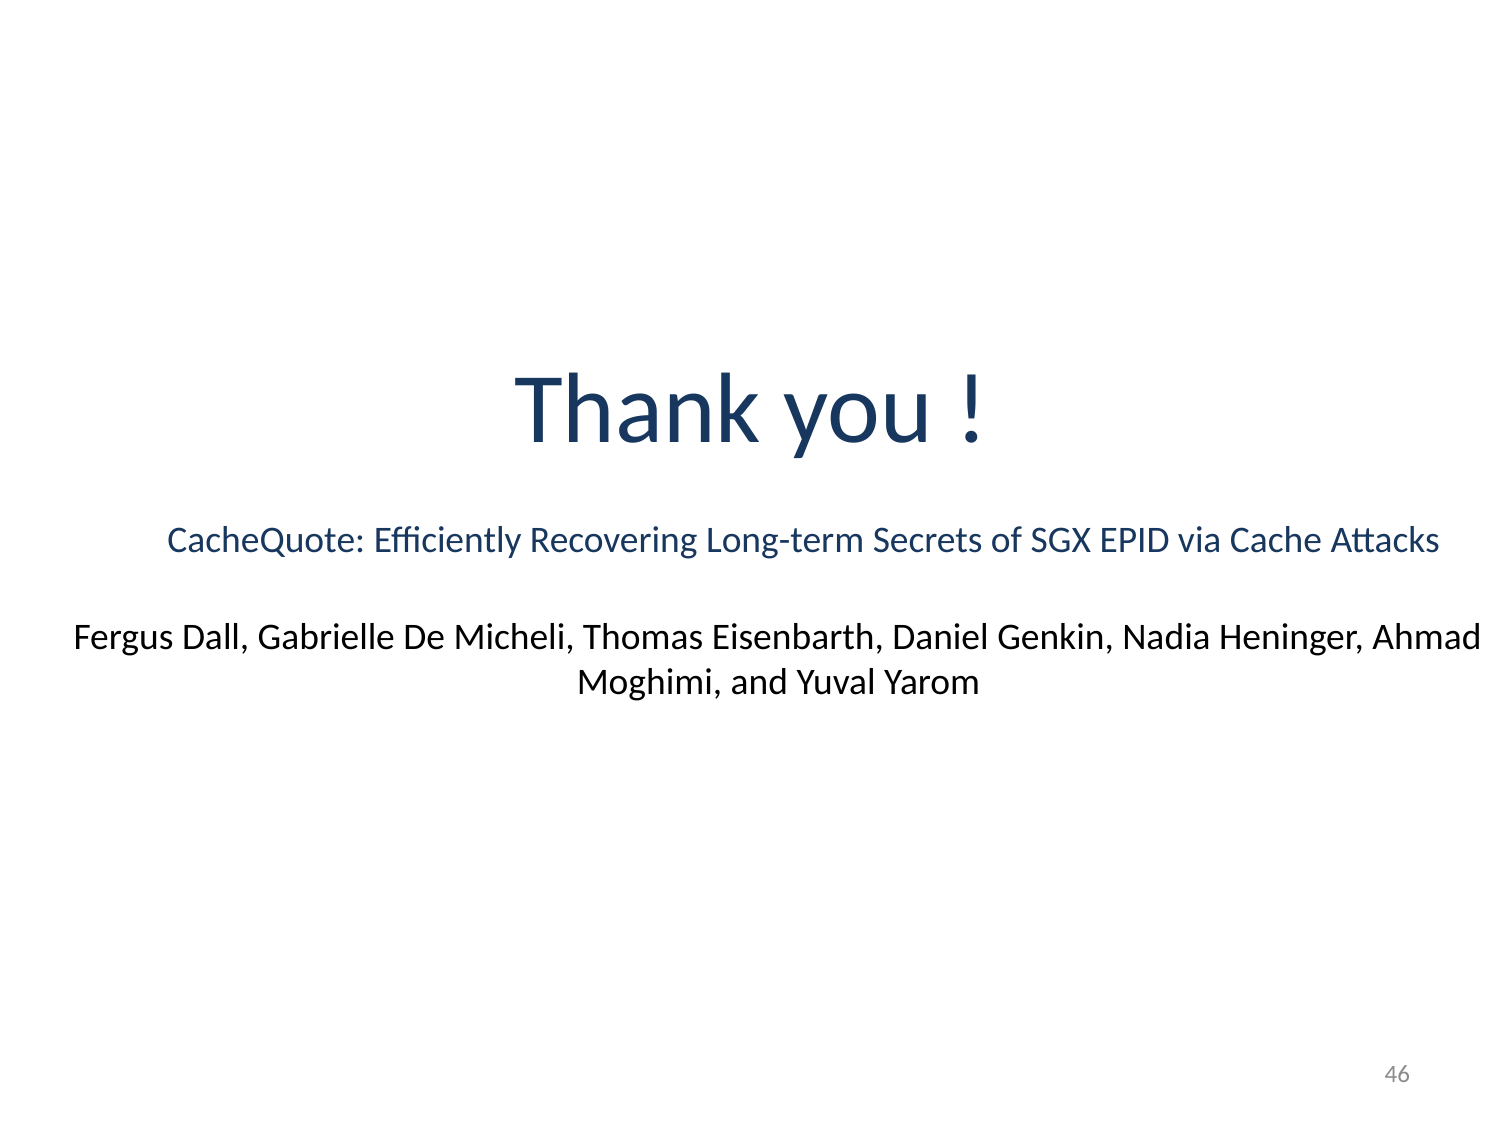

Thank you !
CacheQuote: Efficiently Recovering Long-term Secrets of SGX EPID via Cache Attacks
Fergus Dall, Gabrielle De Micheli, Thomas Eisenbarth, Daniel Genkin, Nadia Heninger, Ahmad Moghimi, and Yuval Yarom
46